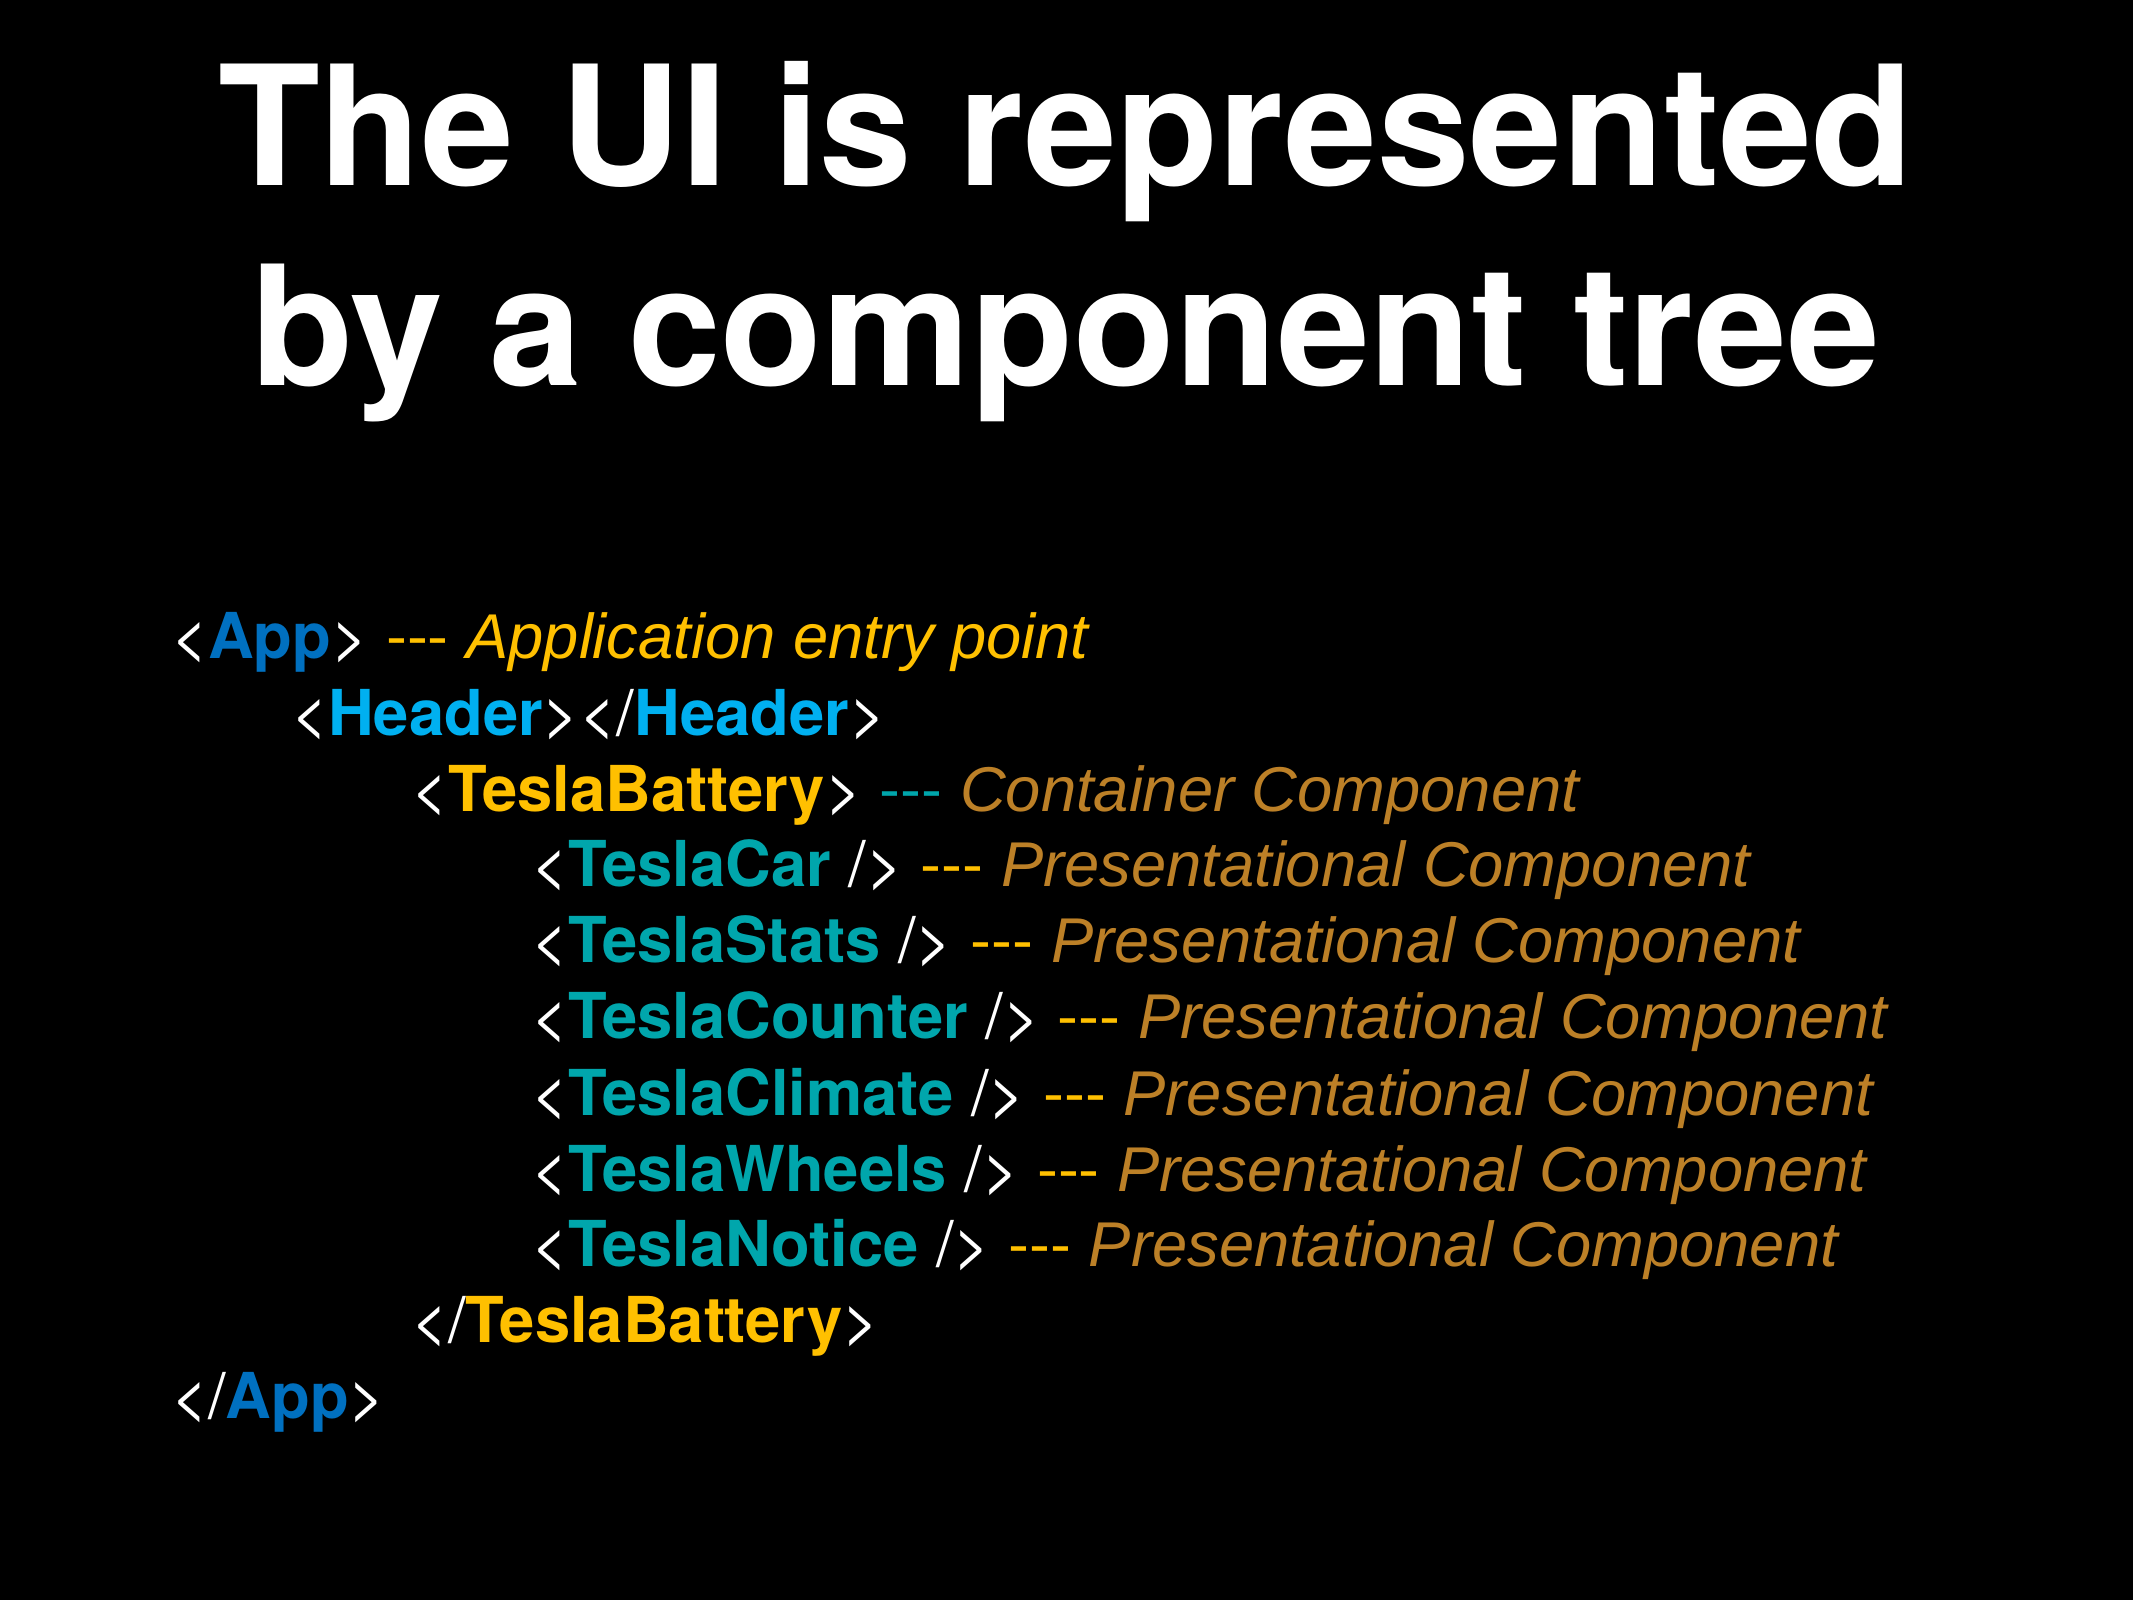

# The UI is represented by a component tree

<App> --- Application entry point
	<Header></Header>
		<TeslaBattery> --- Container Component
			<TeslaCar /> --- Presentational Component
			<TeslaStats /> --- Presentational Component
			<TeslaCounter /> --- Presentational Component
			<TeslaClimate /> --- Presentational Component
			<TeslaWheels /> --- Presentational Component
			<TeslaNotice /> --- Presentational Component
		</TeslaBattery>
</App>